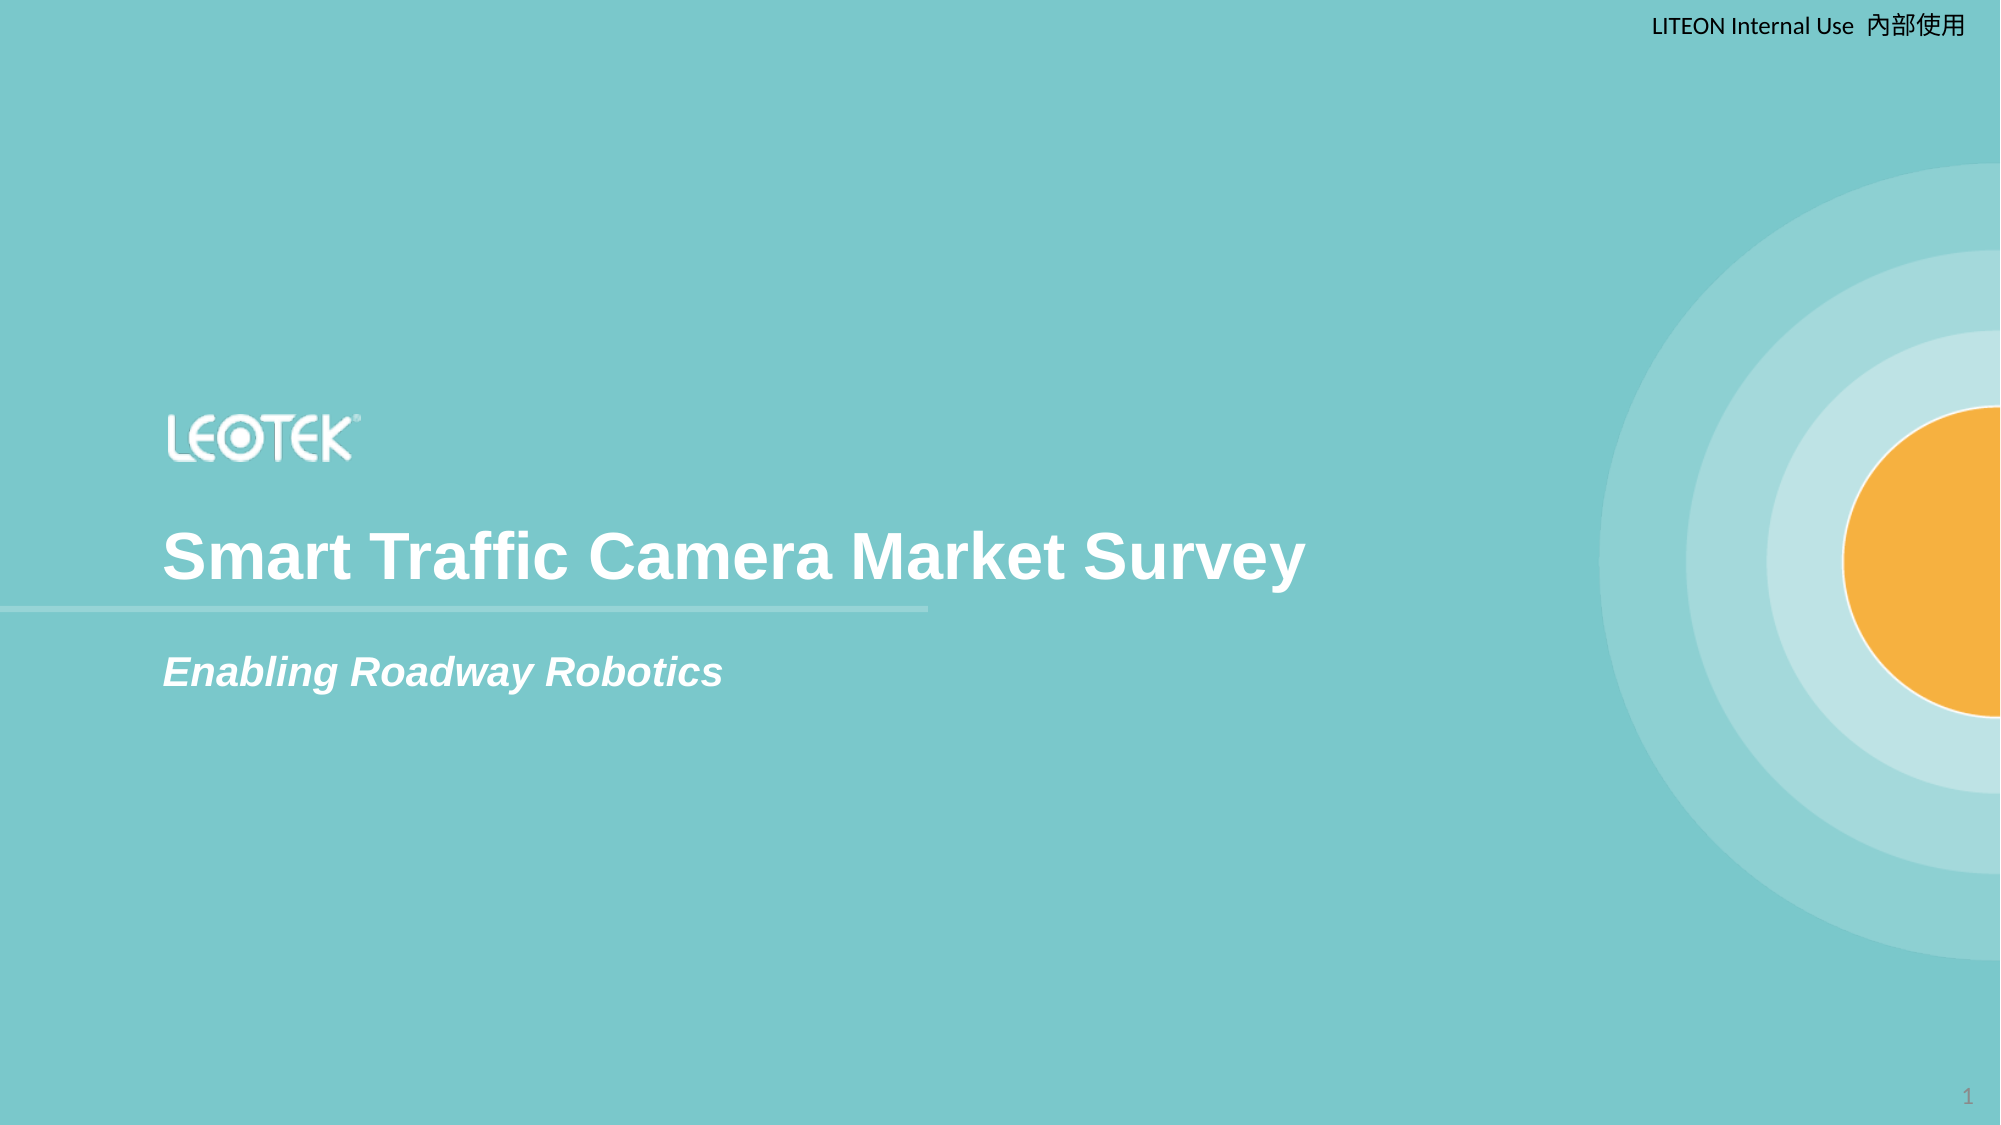

Smart Traffic Camera Market Survey
# Enabling Roadway Robotics
1